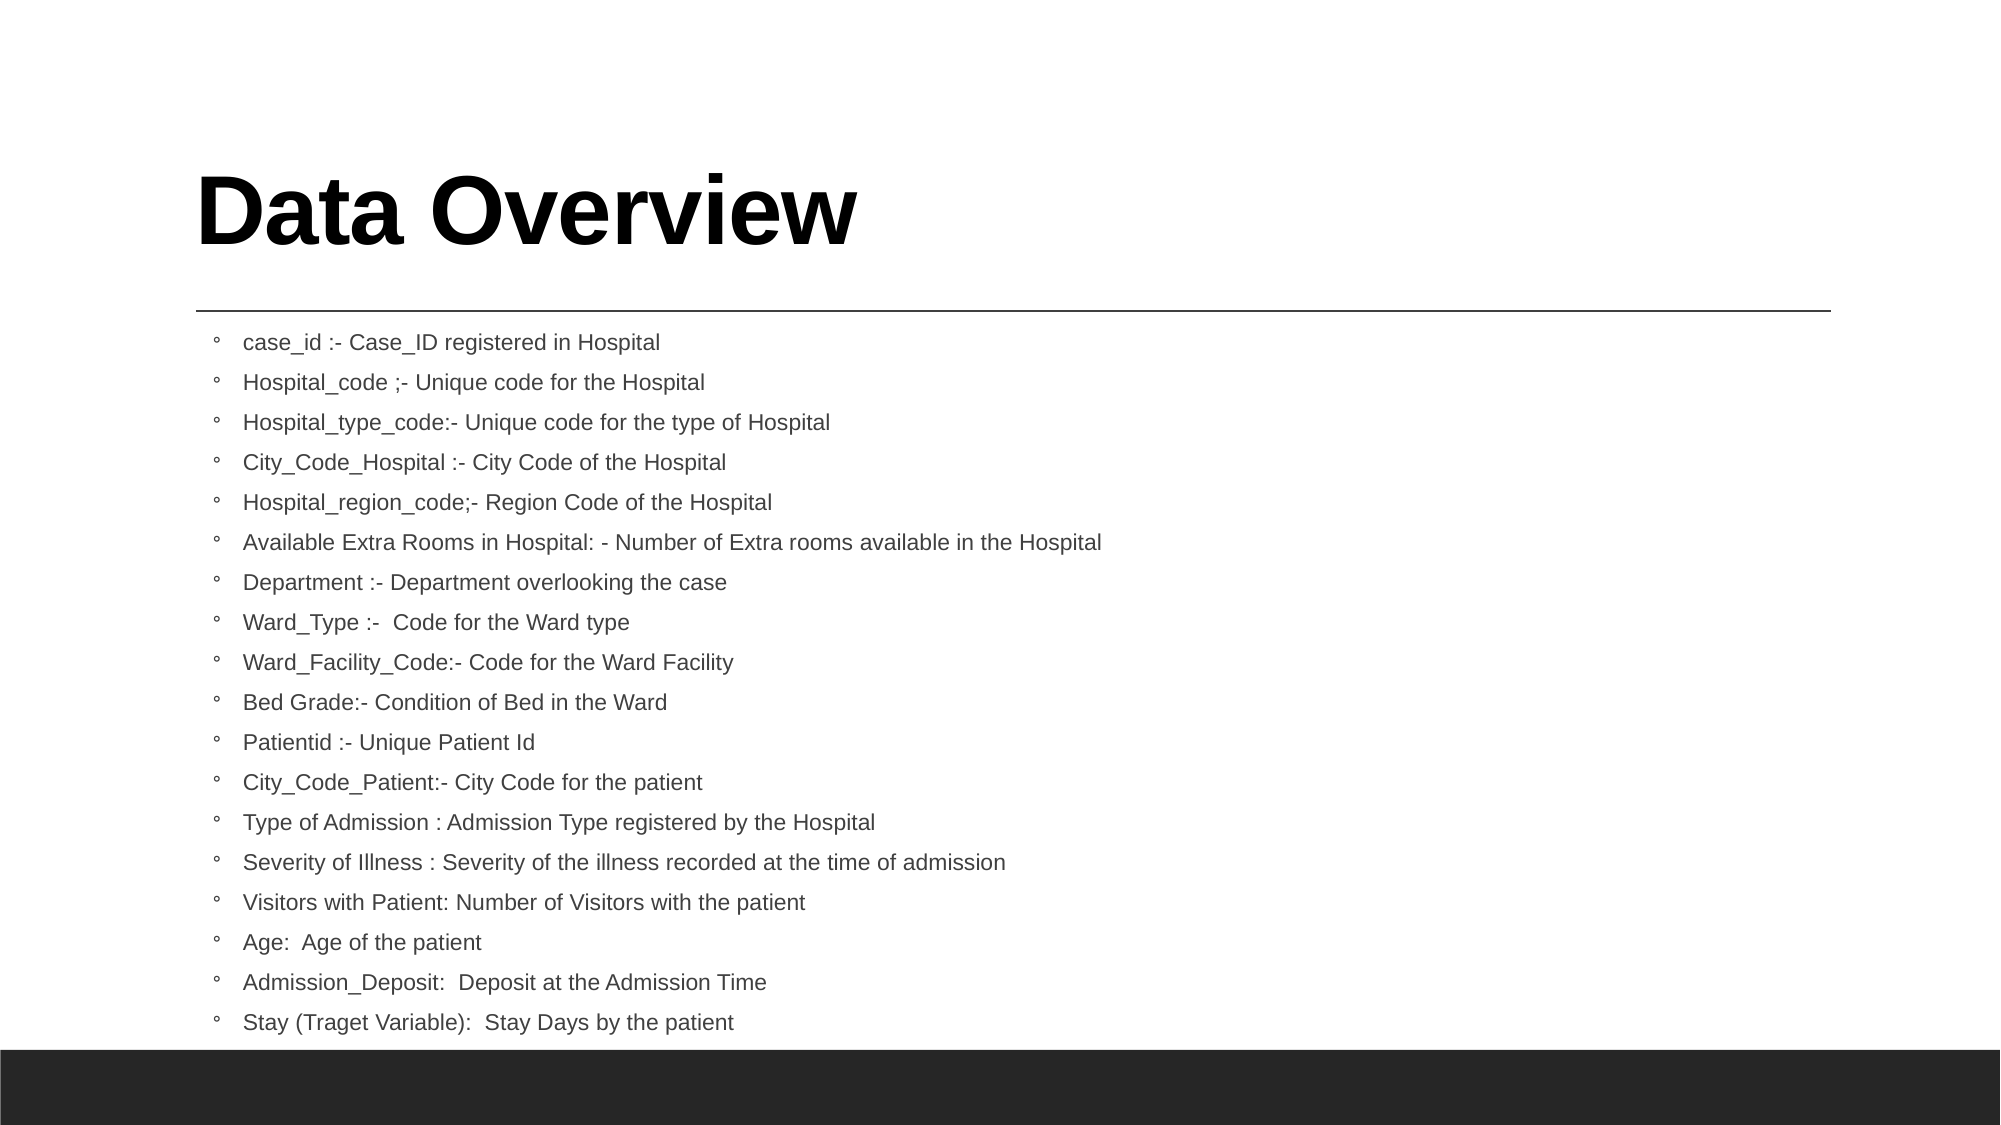

# Data Overview
case_id :- Case_ID registered in Hospital
Hospital_code ;- Unique code for the Hospital
Hospital_type_code:- Unique code for the type of Hospital
City_Code_Hospital :- City Code of the Hospital
Hospital_region_code;- Region Code of the Hospital
Available Extra Rooms in Hospital: - Number of Extra rooms available in the Hospital
Department :- Department overlooking the case
Ward_Type :-  Code for the Ward type
Ward_Facility_Code:- Code for the Ward Facility
Bed Grade:- Condition of Bed in the Ward
Patientid :- Unique Patient Id
City_Code_Patient:- City Code for the patient
Type of Admission : Admission Type registered by the Hospital
Severity of Illness : Severity of the illness recorded at the time of admission
Visitors with Patient: Number of Visitors with the patient
Age:  Age of the patient
Admission_Deposit:  Deposit at the Admission Time
Stay (Traget Variable):  Stay Days by the patient